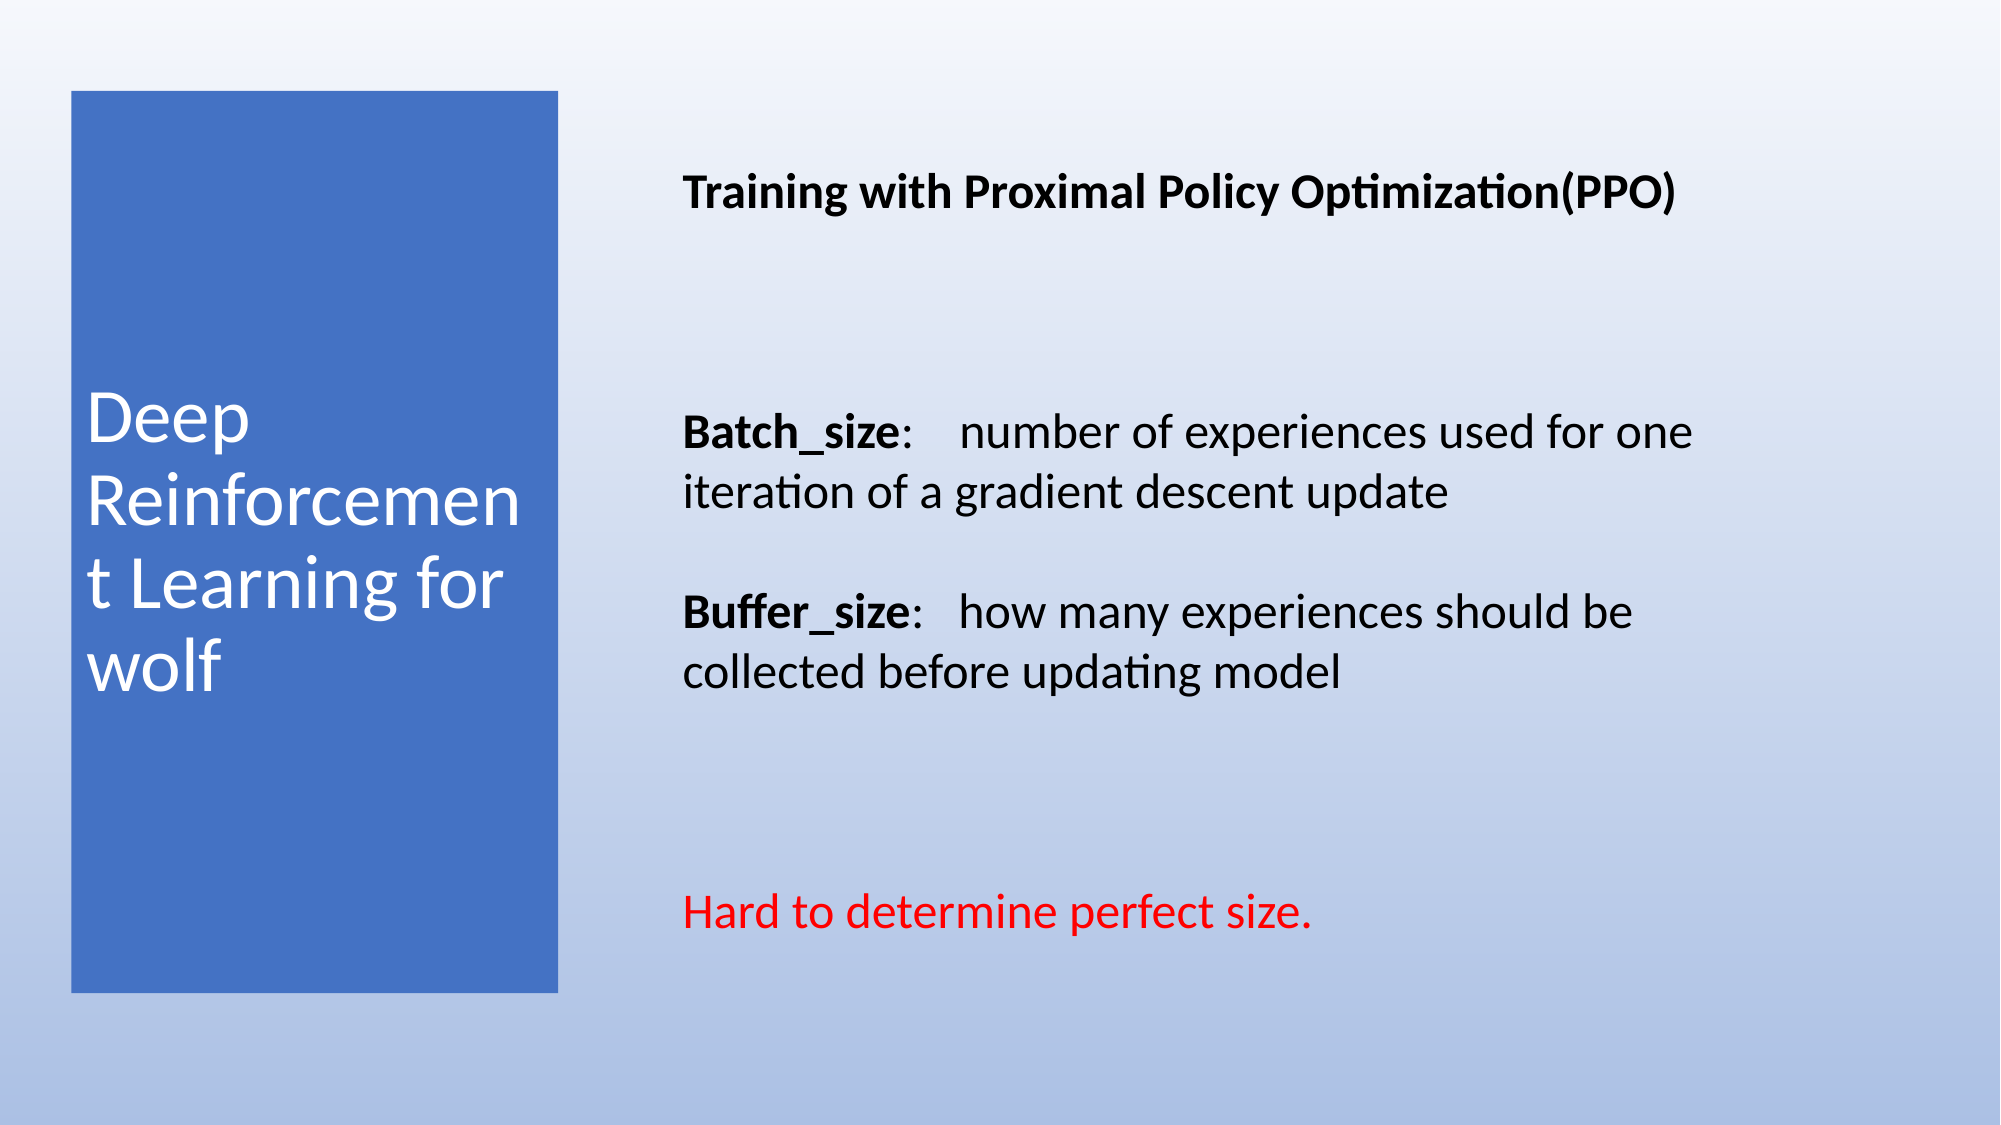

# Deep Reinforcement Learning for wolf
Training with Proximal Policy Optimization(PPO)

Batch_size:    number of experiences used for one iteration of a gradient descent update

Buffer_size:   how many experiences should be collected before updating model

Hard to determine perfect size.